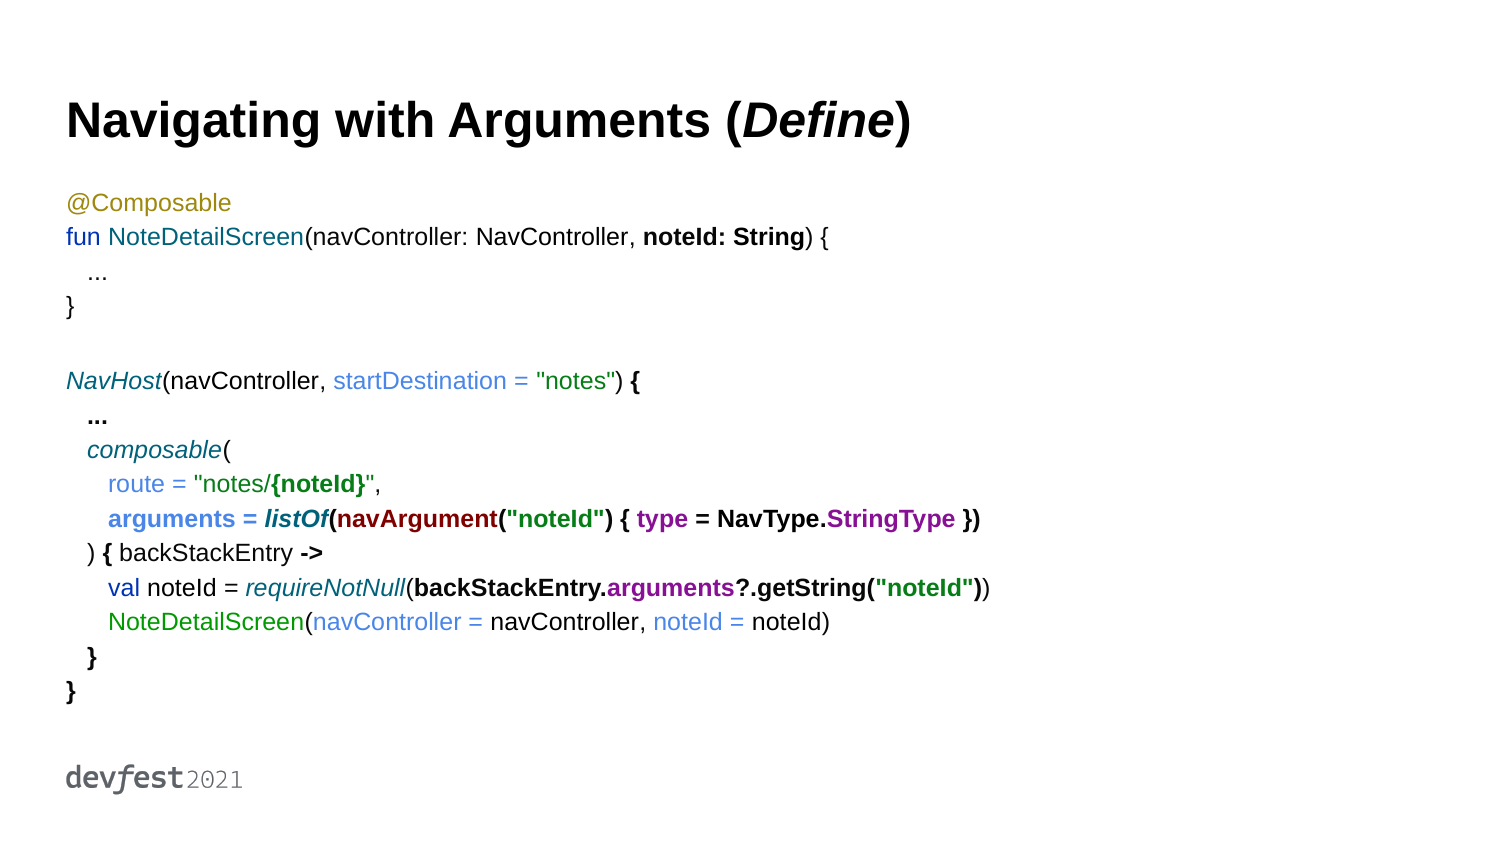

# Navigating with Arguments (Define)
@Composable
fun NoteDetailScreen(navController: NavController, noteId: String) {
   ...
}
NavHost(navController, startDestination = "notes") {
   ...
   composable(
      route = "notes/{noteId}",
      arguments = listOf(navArgument("noteId") { type = NavType.StringType })
   ) { backStackEntry ->
      val noteId = requireNotNull(backStackEntry.arguments?.getString("noteId"))
      NoteDetailScreen(navController = navController, noteId = noteId)
   }
}